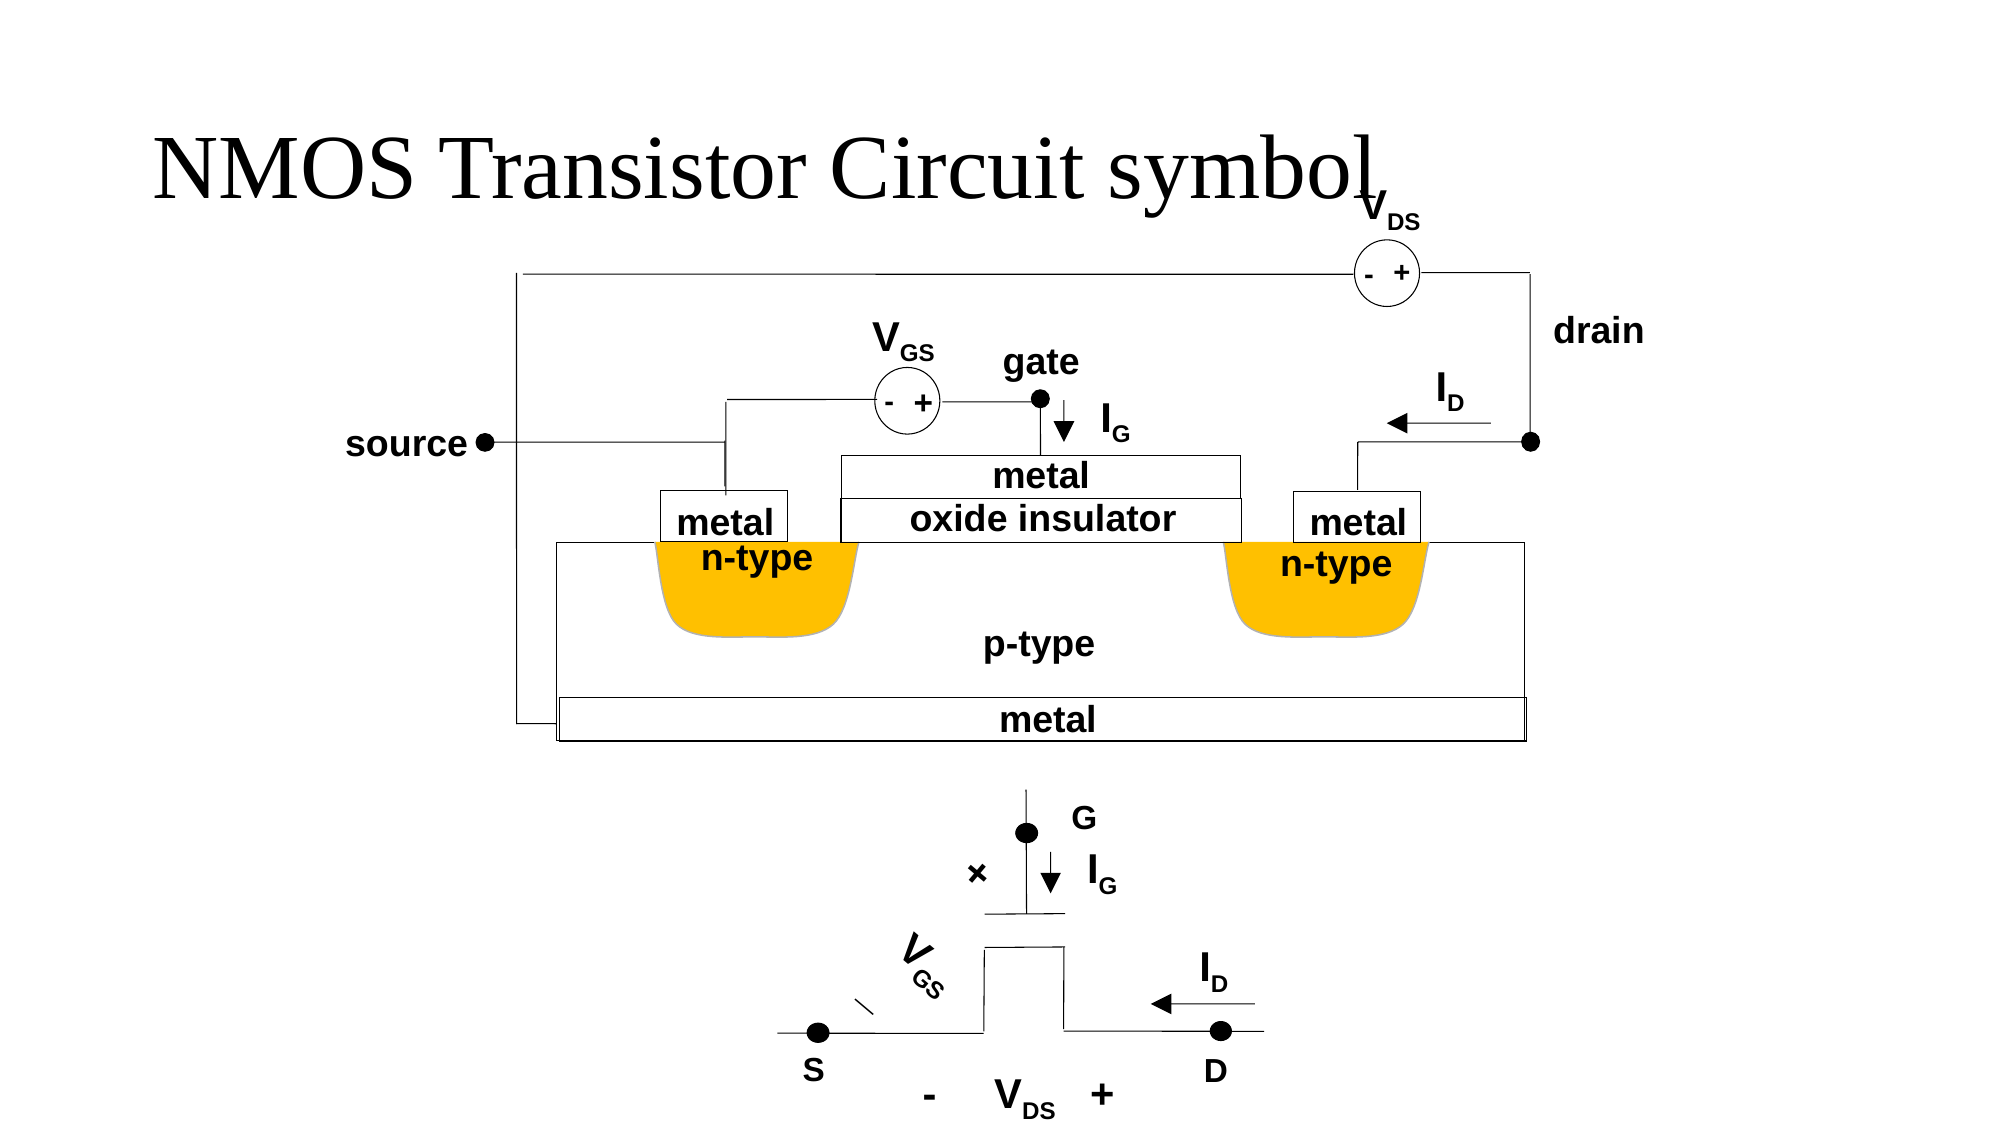

# NMOS Transistor Circuit symbol
VDS

+
-

drain
VGS

gate
ID

+
-
IG

source

metal

oxide insulator
metal

metal

n-type
n-type

p-type
metal

G

+

VGS
_
IG

ID

S
D
-     VDS   +